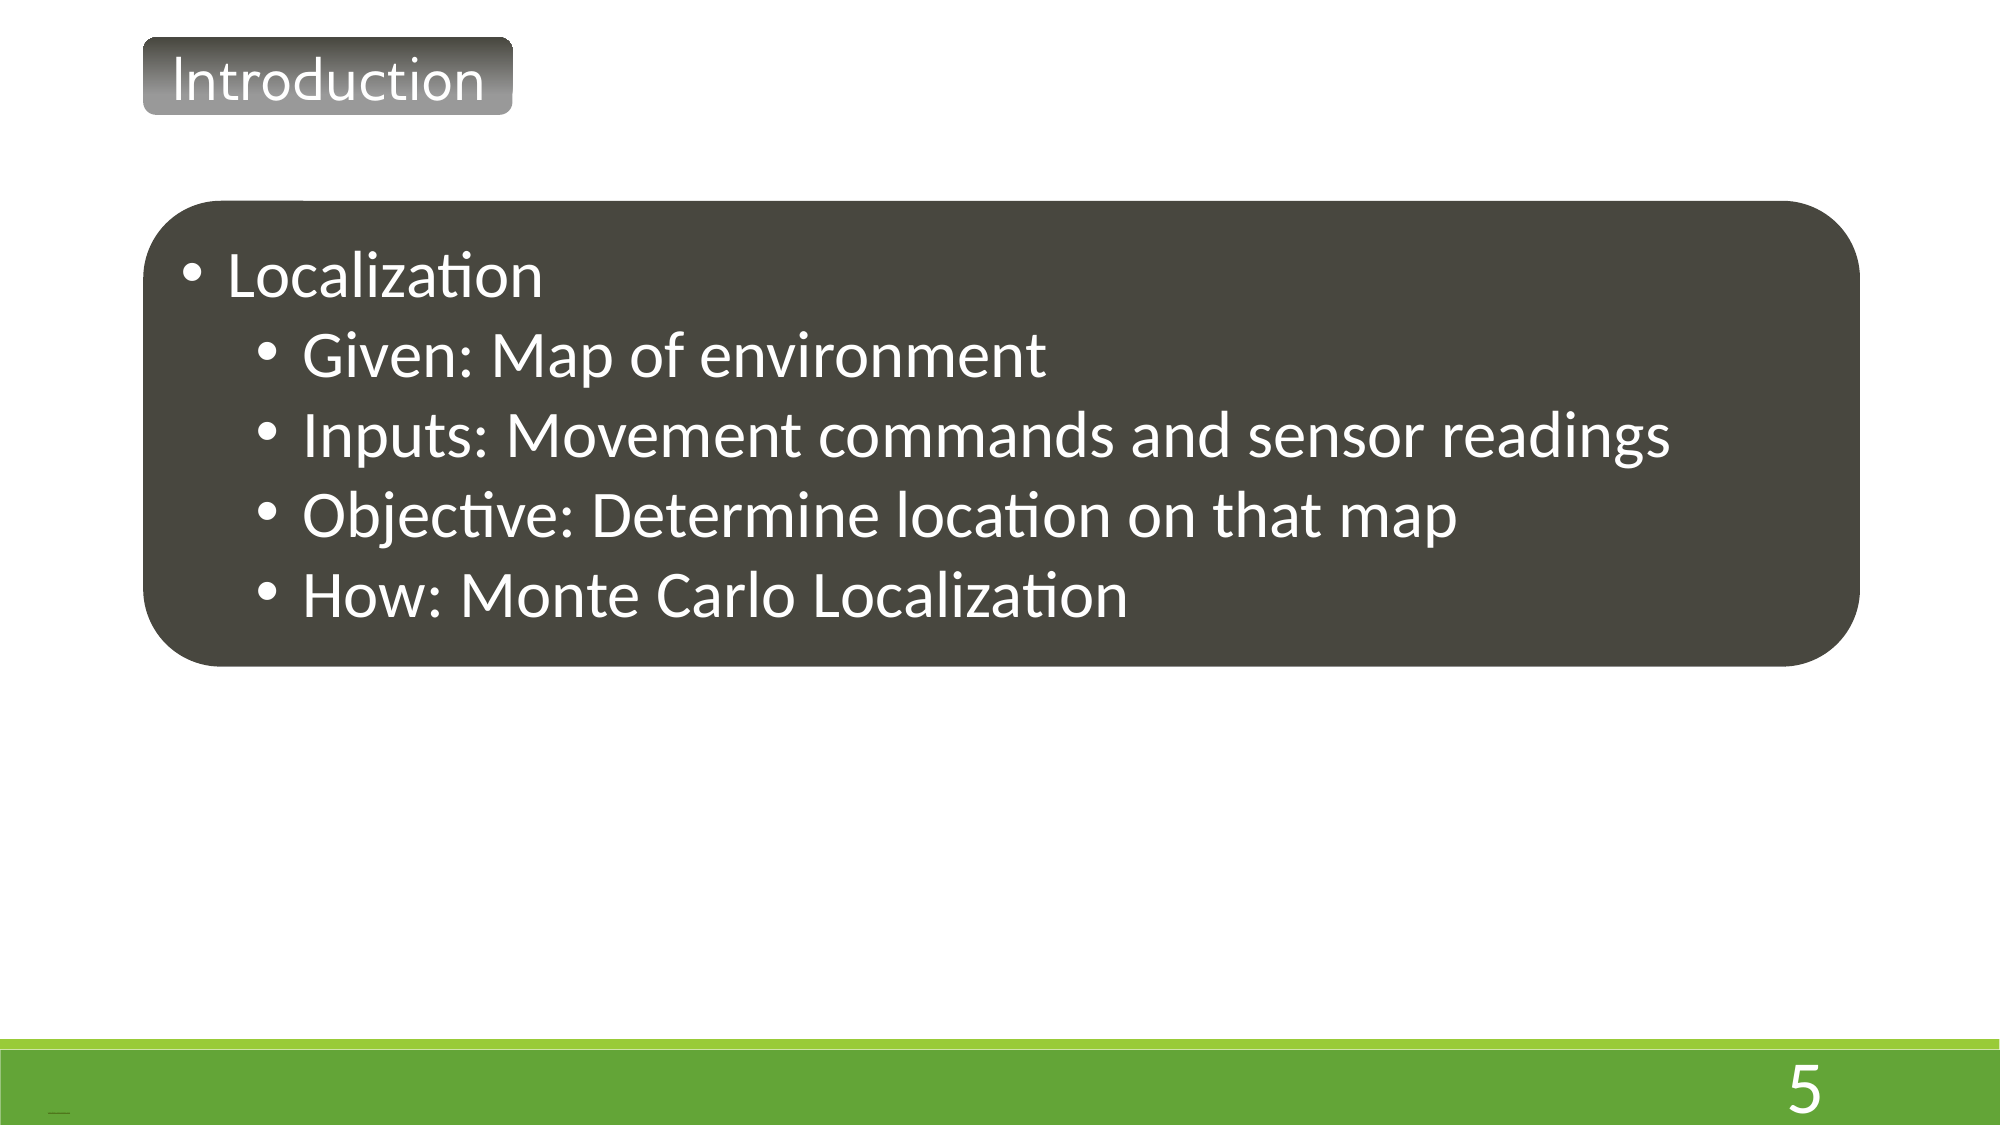

Introduction

Localization
Given: Map of environment
Inputs: Movement commands and sensor readings
Objective: Determine location on that map
How: Monte Carlo Localization

5
Free PowerPoint Templates